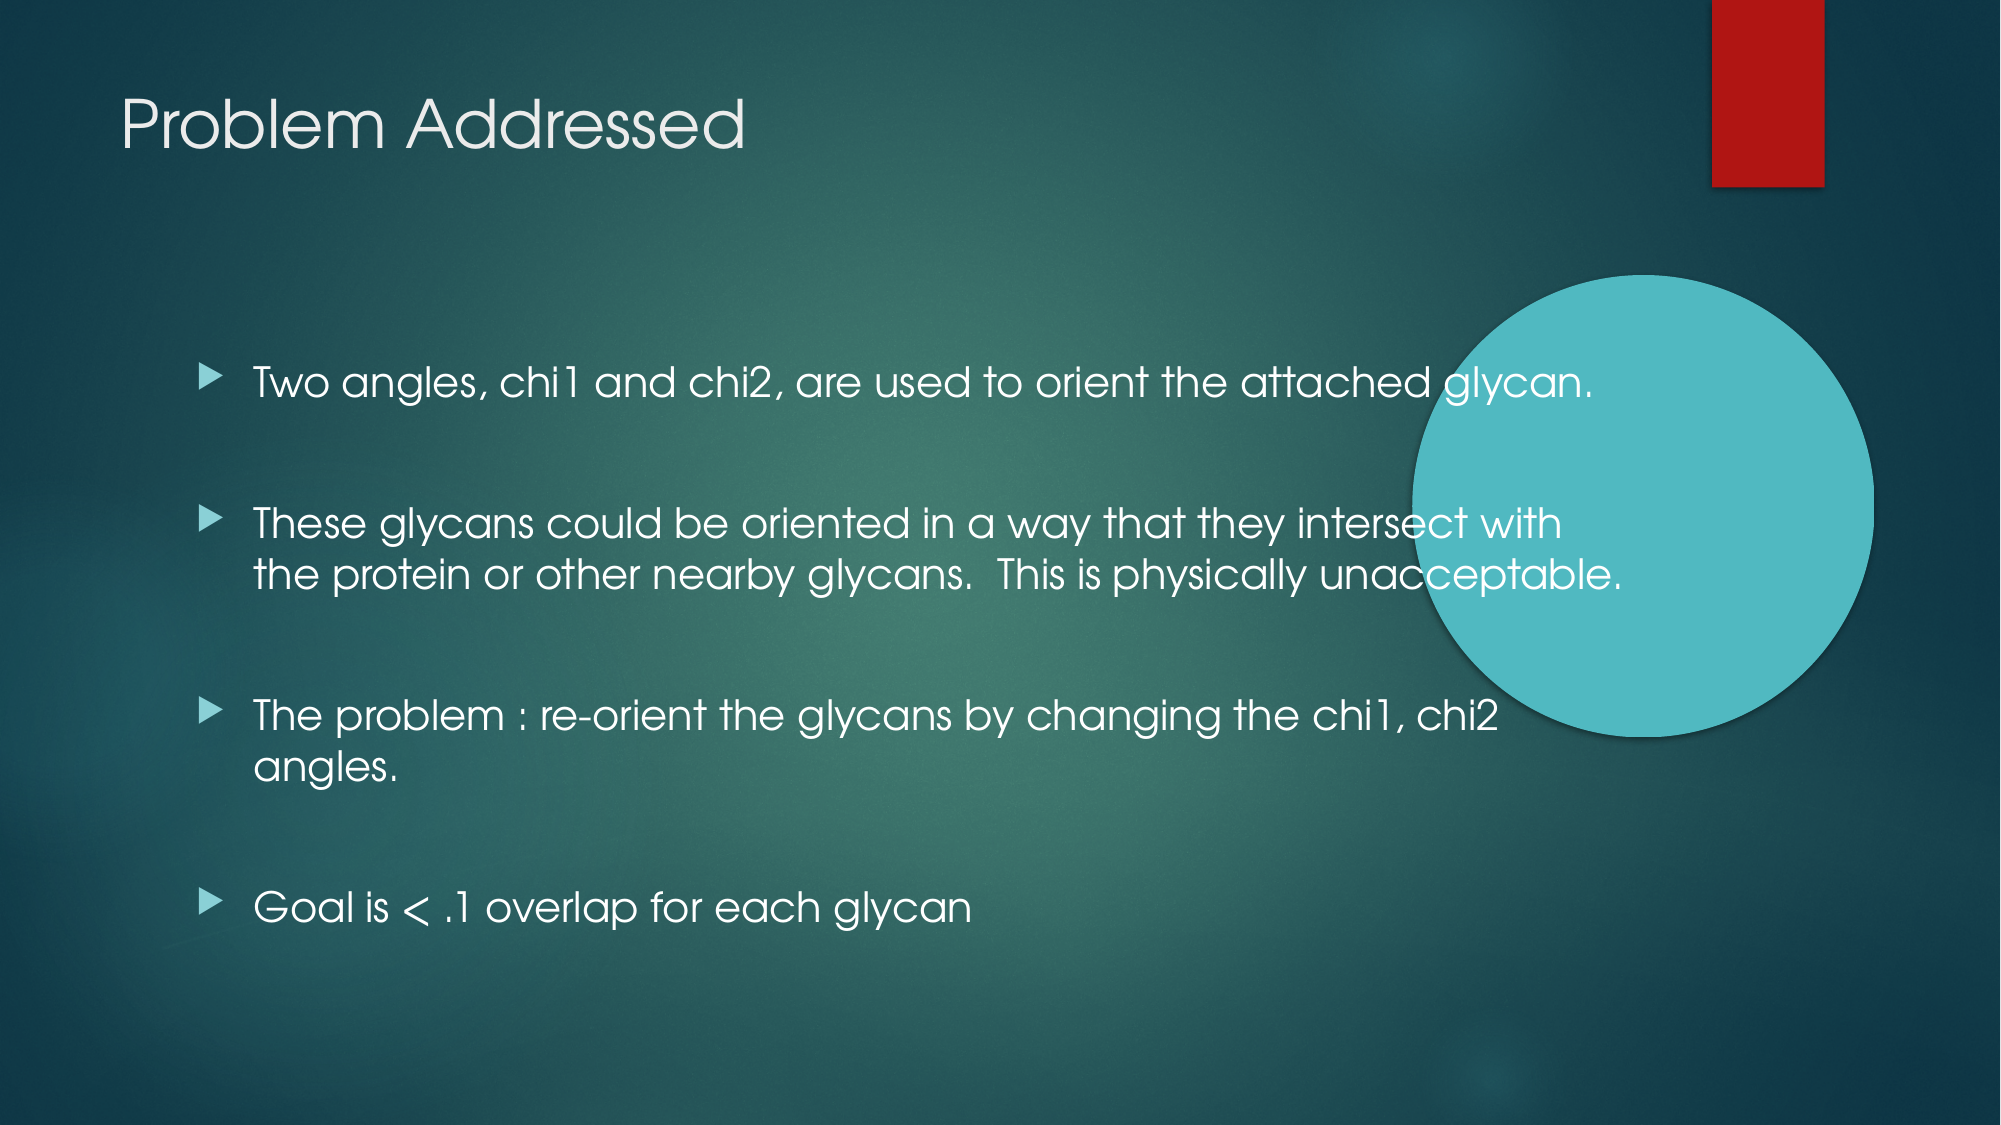

Problem Addressed

Two angles, chi1 and chi2, are used to orient the attached glycan.

These glycans could be oriented in a way that they intersect with the protein or other nearby glycans.  This is physically unacceptable.

The problem : re-orient the glycans by changing the chi1, chi2 angles.

Goal is < .1 overlap for each glycan